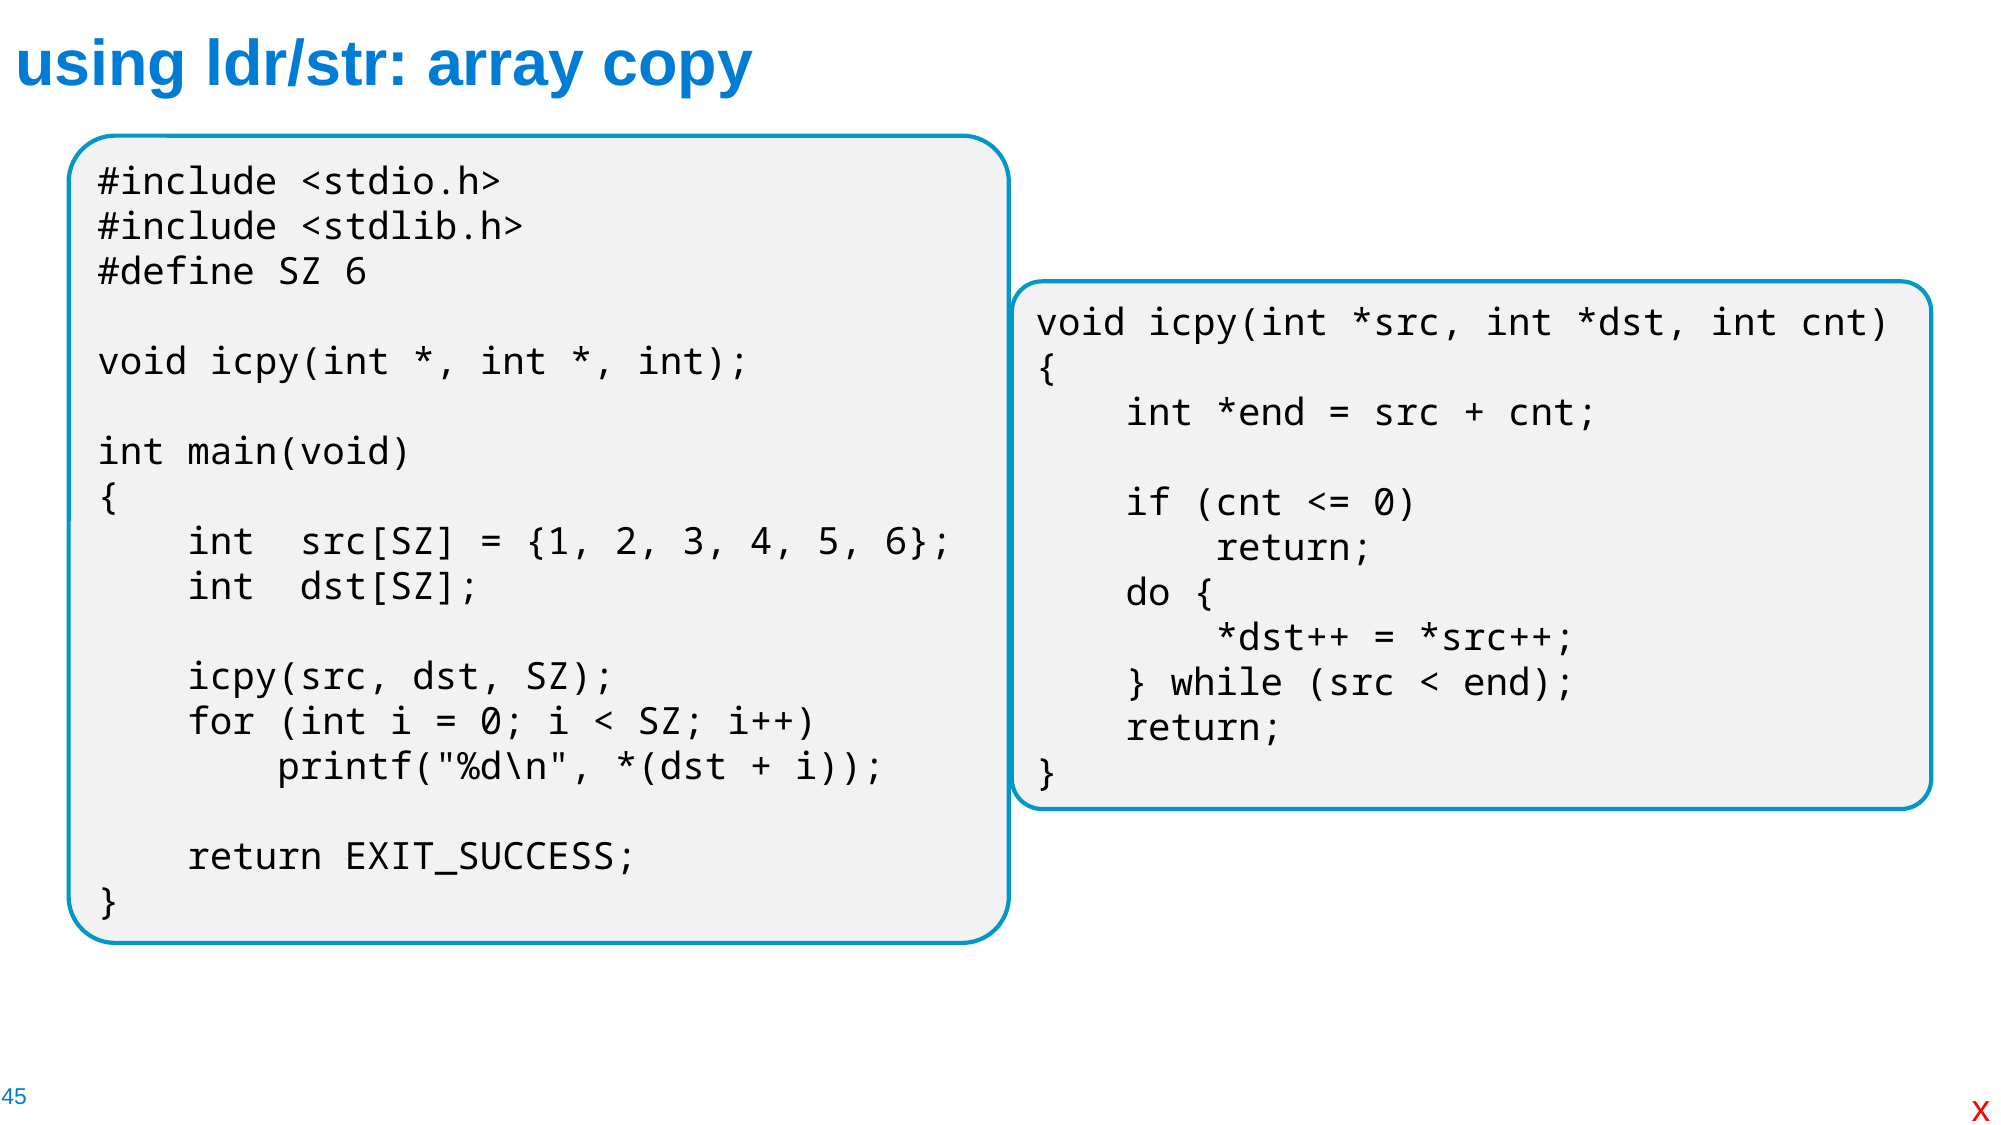

# using ldr/str: array copy
#include <stdio.h>
#include <stdlib.h>
#define SZ 6

void icpy(int *, int *, int);

int main(void)
{
    int  src[SZ] = {1, 2, 3, 4, 5, 6};
    int  dst[SZ];
    icpy(src, dst, SZ);
    for (int i = 0; i < SZ; i++)
        printf("%d\n", *(dst + i));

    return EXIT_SUCCESS;
}
void icpy(int *src, int *dst, int cnt)
{
    int *end = src + cnt;

    if (cnt <= 0)
        return;
    do {
        *dst++ = *src++;
    } while (src < end);
    return;
}
x